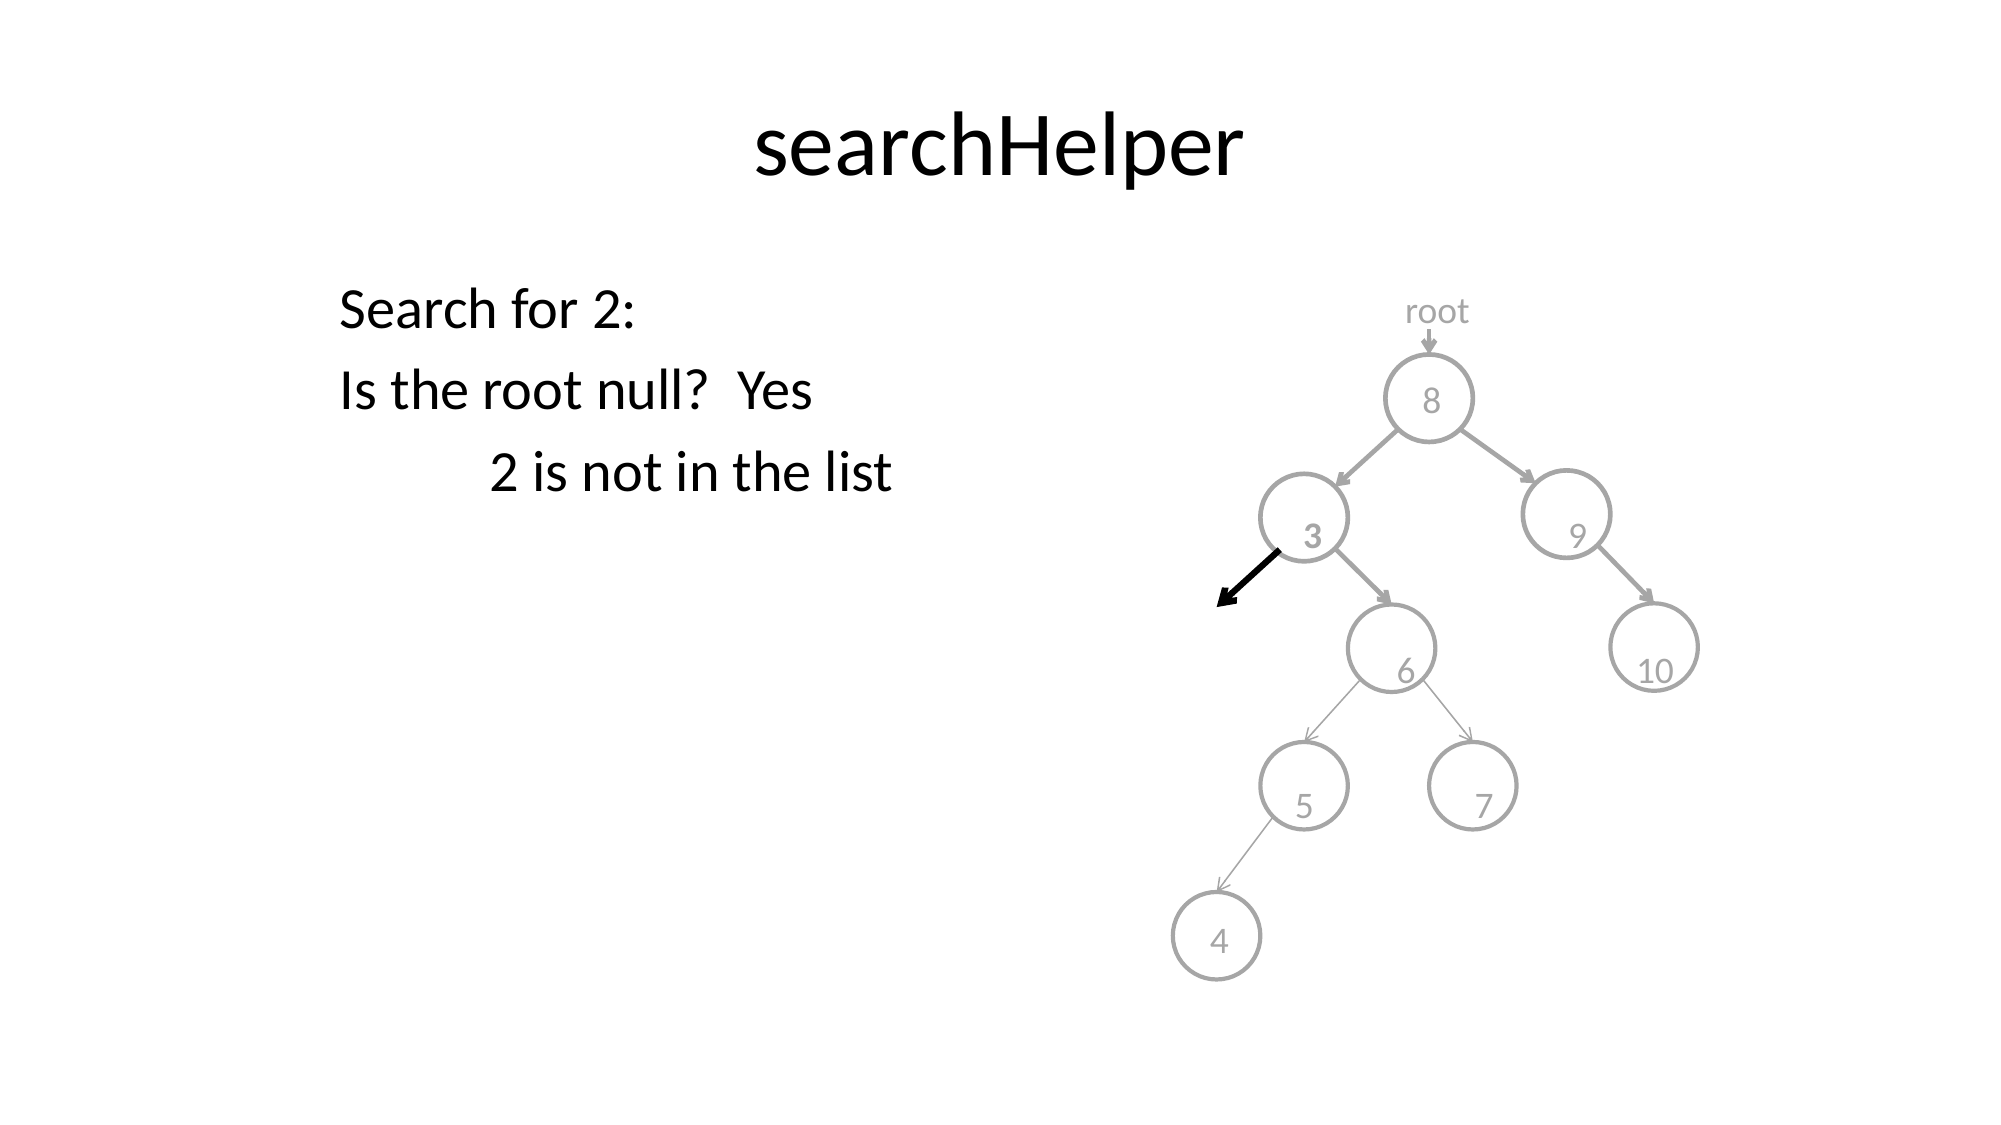

# searchHelper
Search for 2:
Is the root null?  Yes
	2 is not in the list
                             root

                               8

                 3                             9

                            6                          10

                5                   7

      4